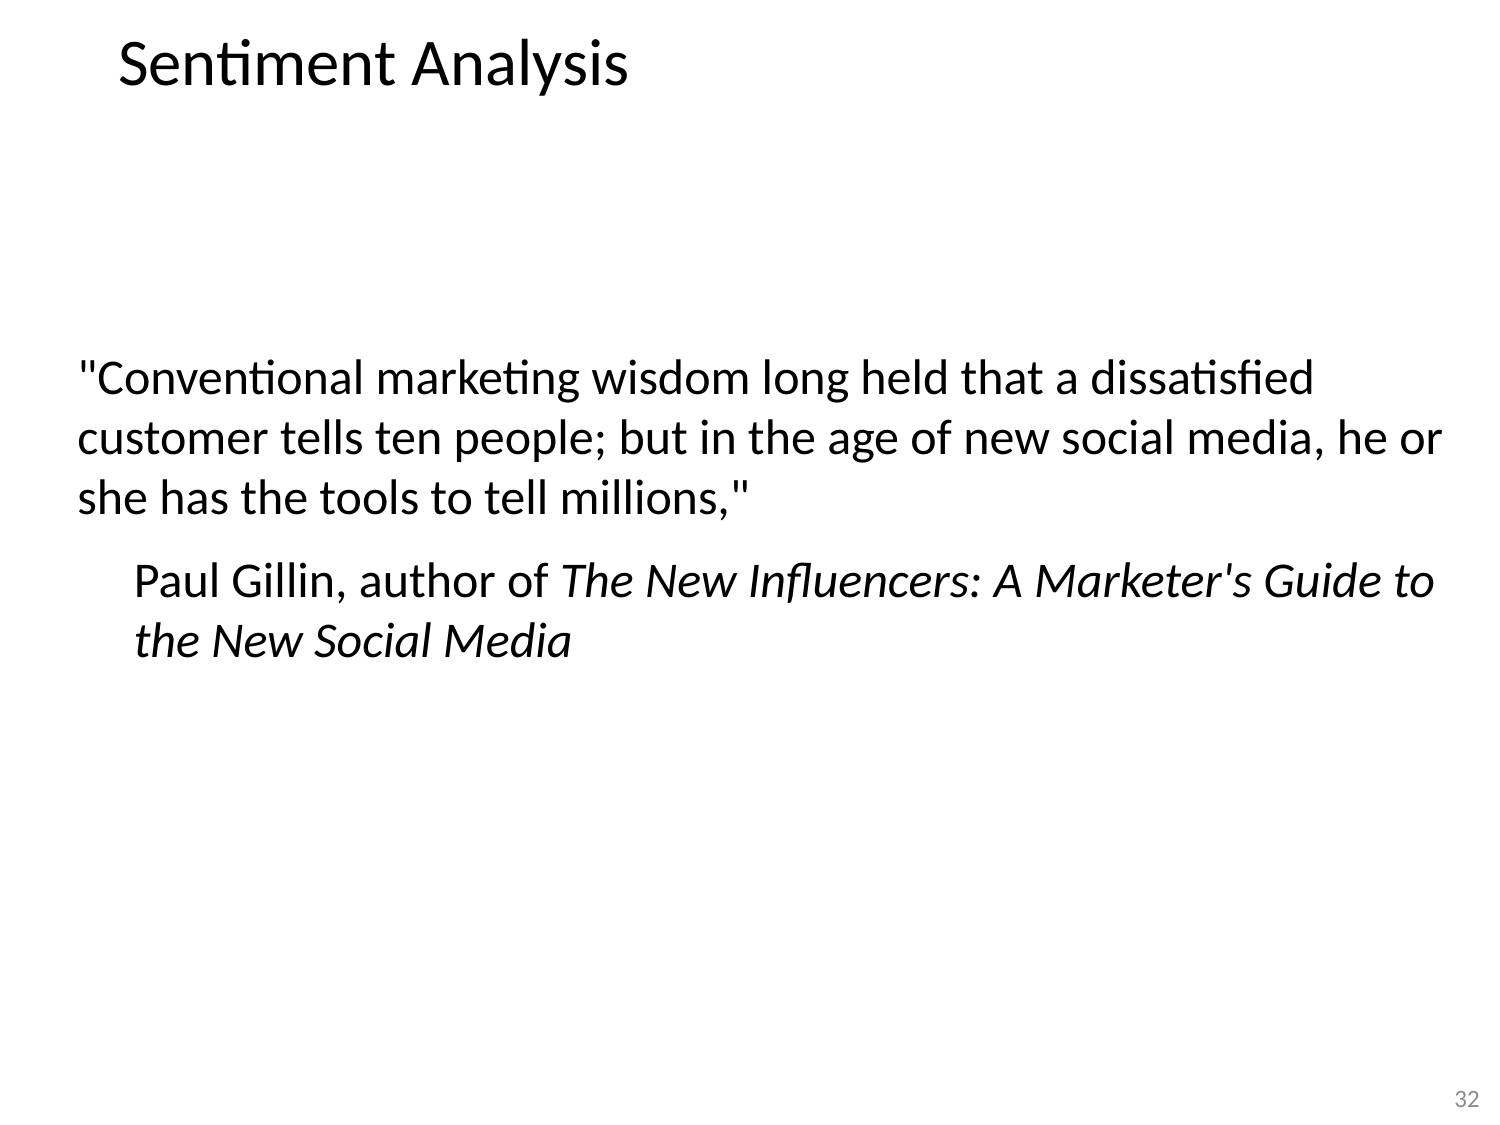

# Sentiment Analysis

"Conventional marketing wisdom long held that a dissatisfied customer tells ten people; but in the age of new social media, he or she has the tools to tell millions,"
Paul Gillin, author of The New Influencers: A Marketer's Guide to the New Social Media
32